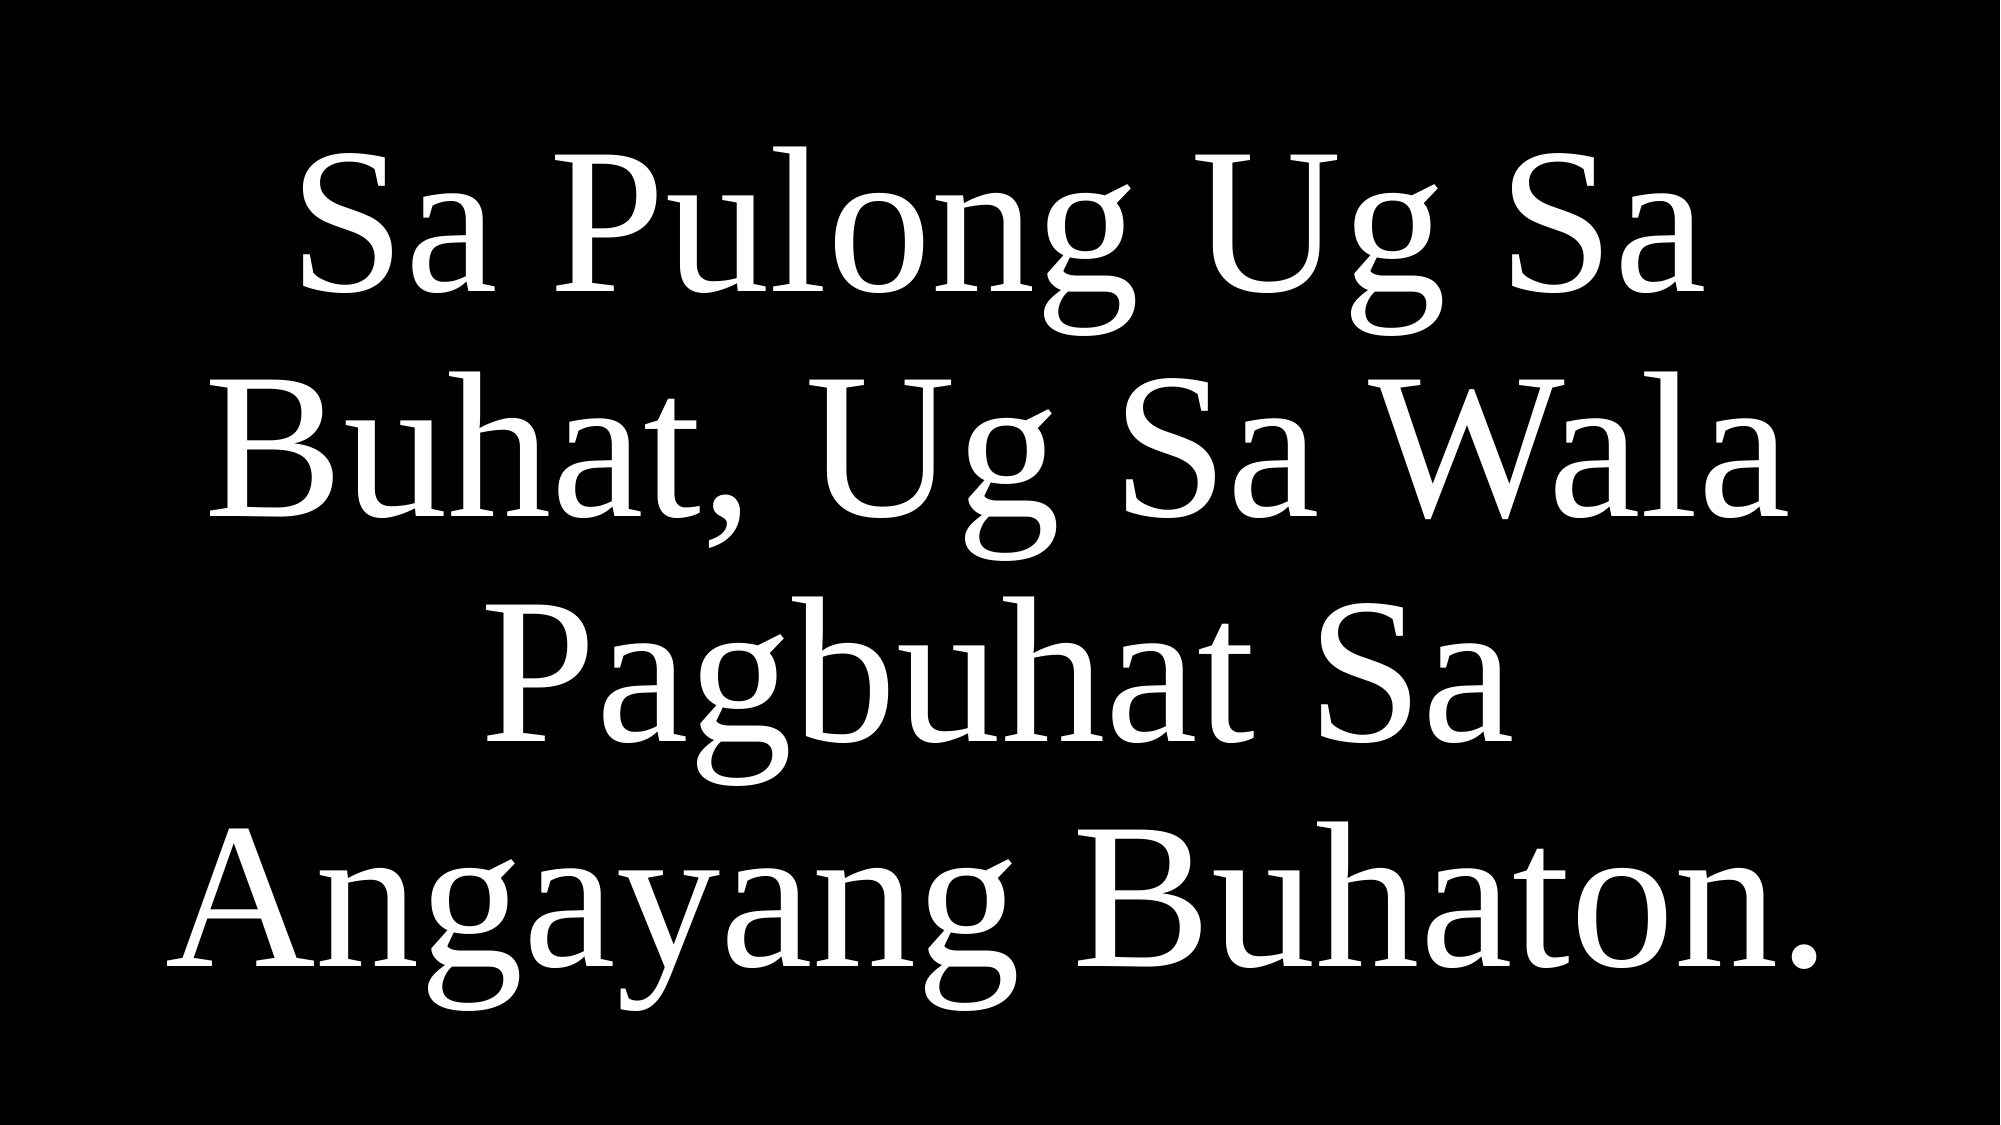

# Sa Pulong Ug Sa Buhat, Ug Sa Wala Pagbuhat Sa Angayang Buhaton.